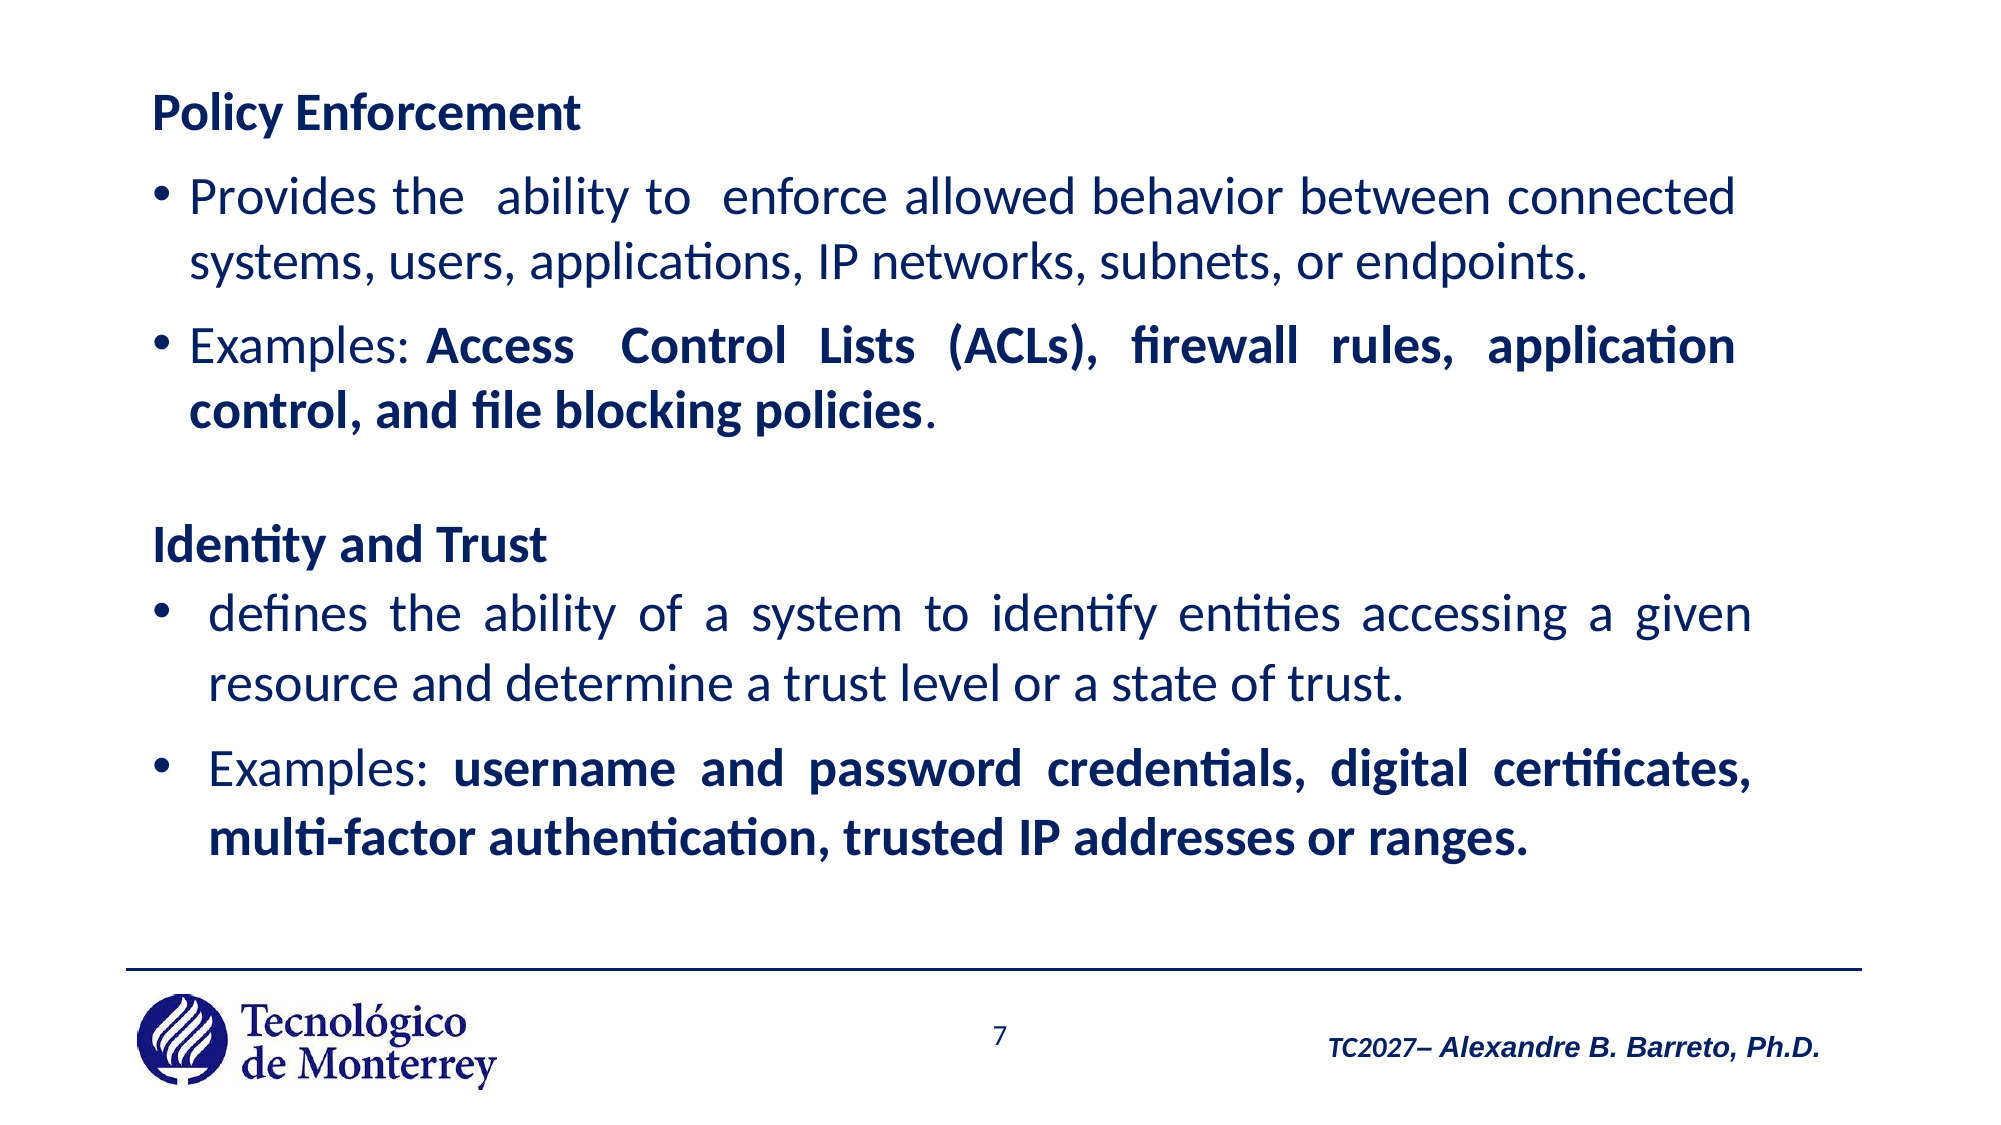

Policy Enforcement
Provides the  ability to  enforce allowed behavior between connected  systems, users, applications, IP networks, subnets, or endpoints.
Examples: Access   Control  Lists  (ACLs),  firewall  rules,  application  control, and file blocking policies.

Identity and Trust
defines the ability of a system to identify entities accessing a given resource and determine a trust level or a state of trust.
Examples: username and password credentials, digital certificates, multi‐factor authentication, trusted IP addresses or ranges.